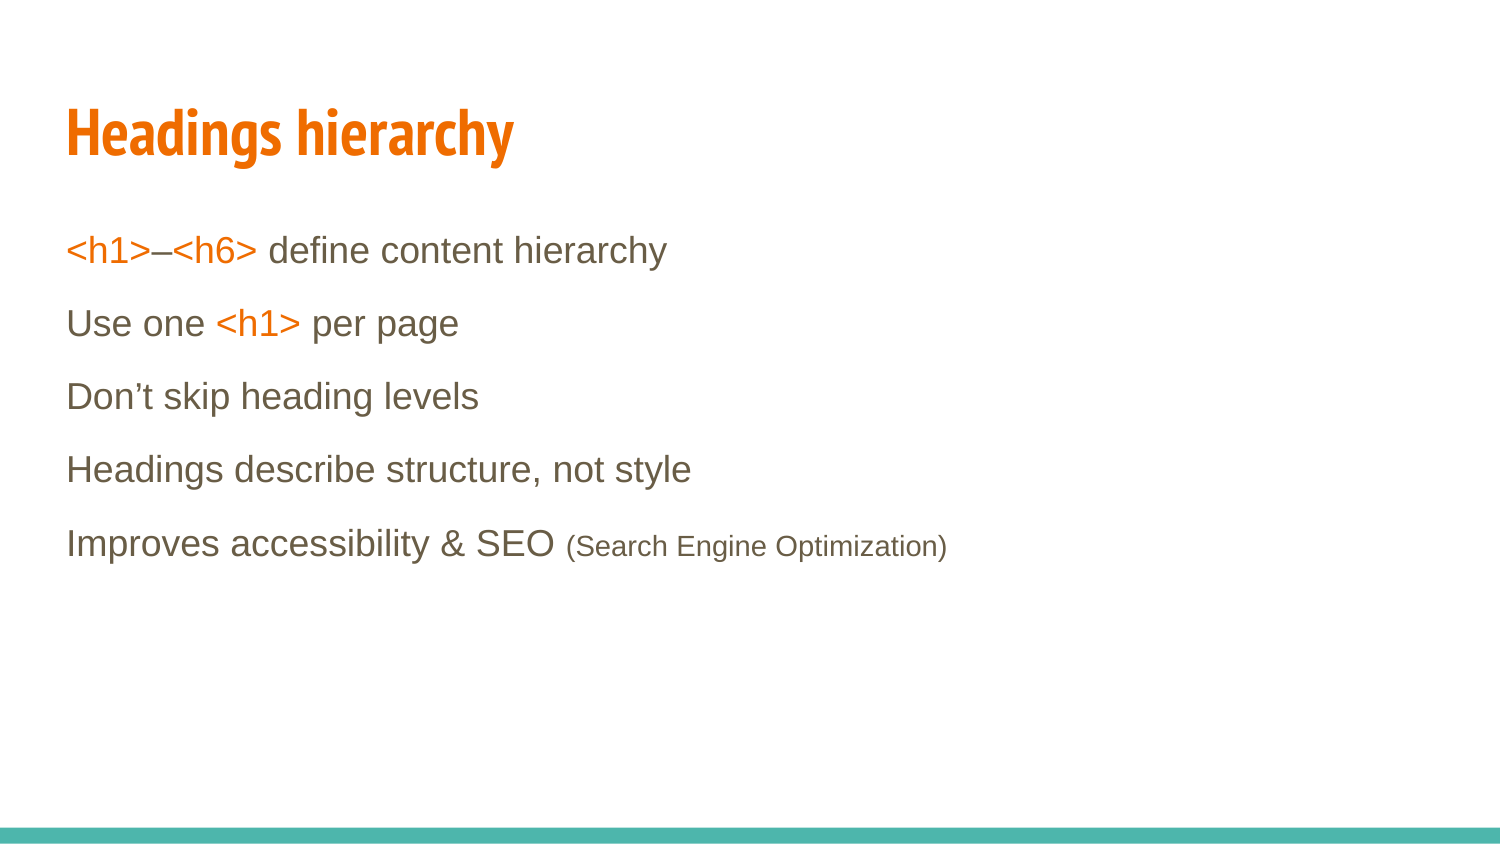

# Headings hierarchy
<h1>–<h6> define content hierarchy
Use one <h1> per page
Don’t skip heading levels
Headings describe structure, not style
Improves accessibility & SEO (Search Engine Optimization)